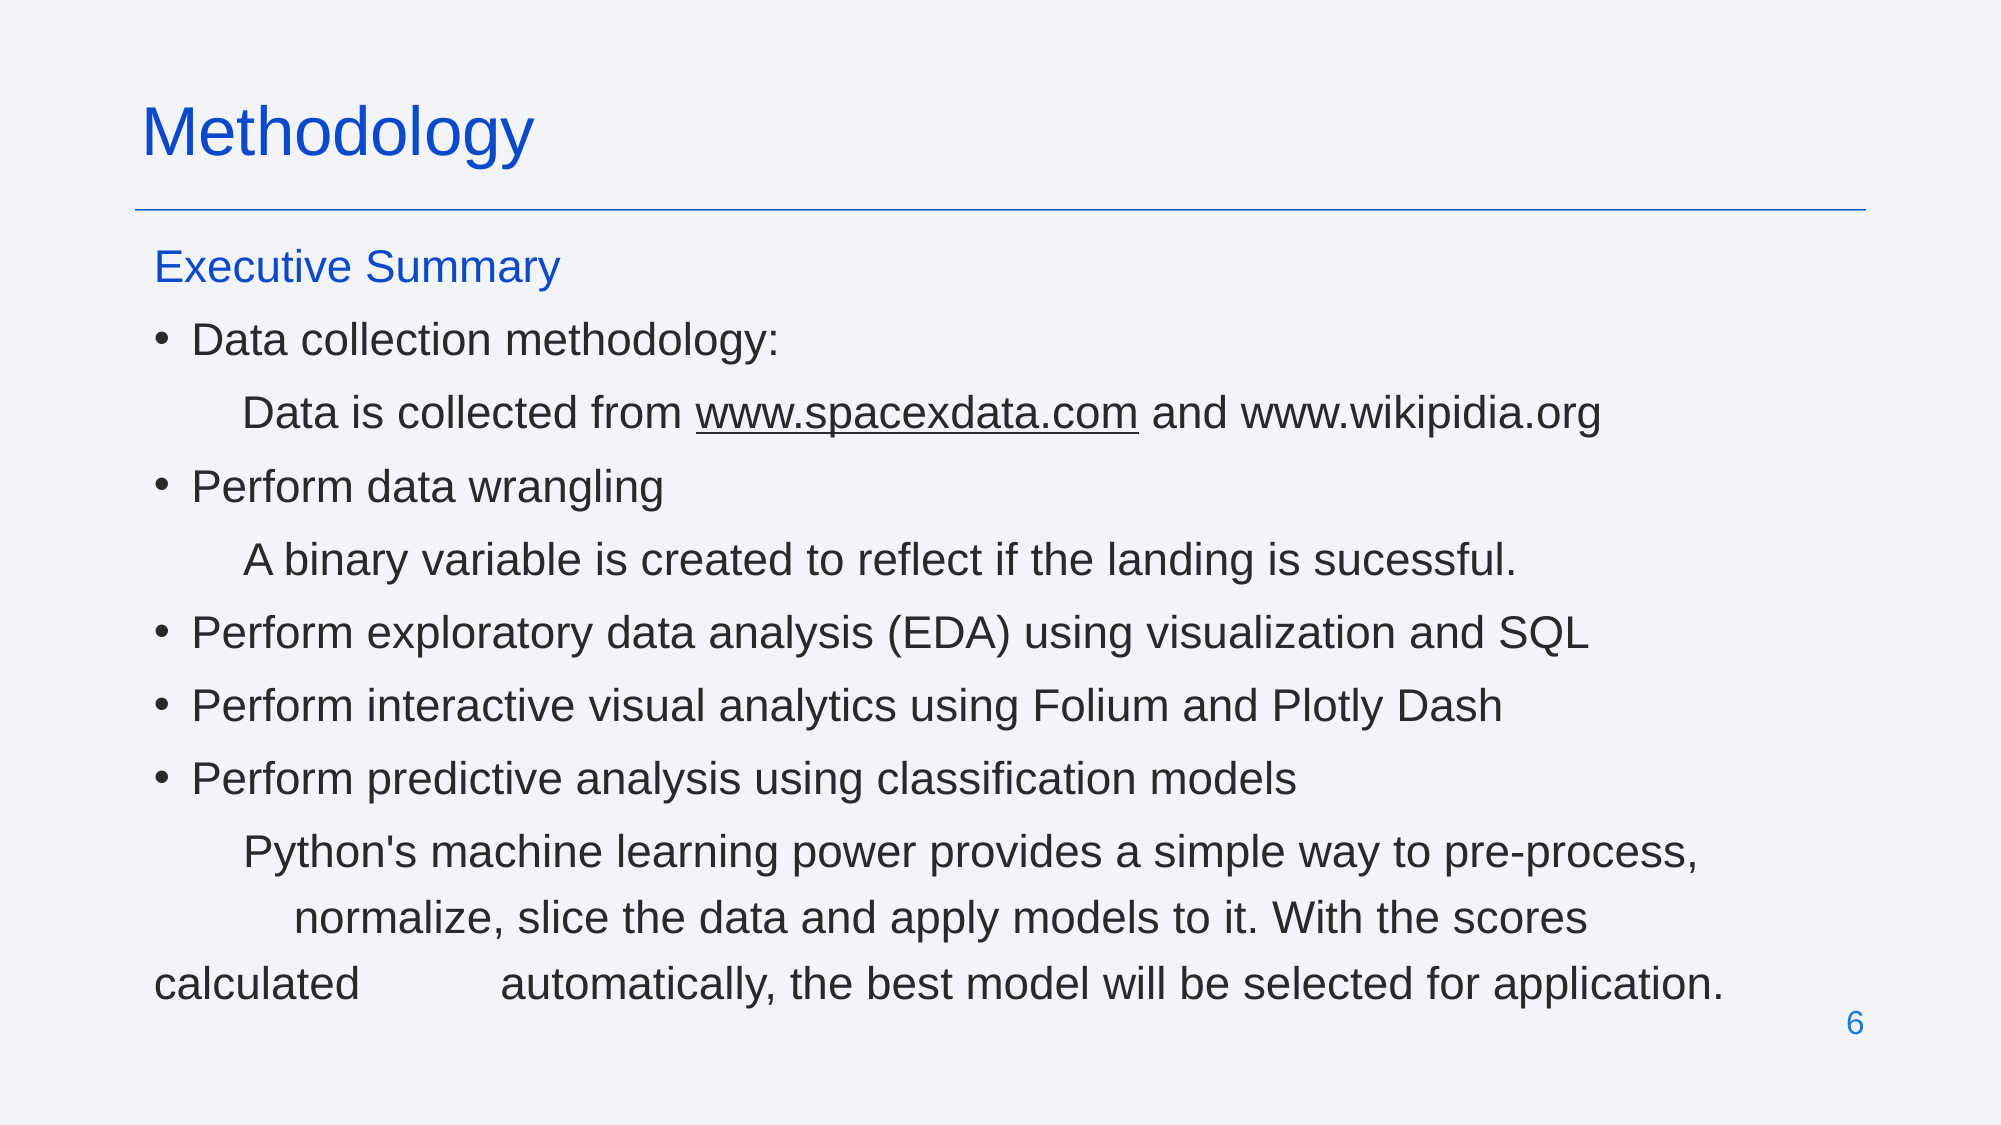

Methodology
Executive Summary
Data collection methodology:
        Data is collected from www.spacexdata.com and www.wikipidia.org
Perform data wrangling
       A binary variable is created to reflect if the landing is sucessful.
Perform exploratory data analysis (EDA) using visualization and SQL
Perform interactive visual analytics using Folium and Plotly Dash
Perform predictive analysis using classification models
       Python's machine learning power provides a simple way to pre-process,                 normalize, slice the data and apply models to it. With the scores calculated           automatically, the best model will be selected for application.

6